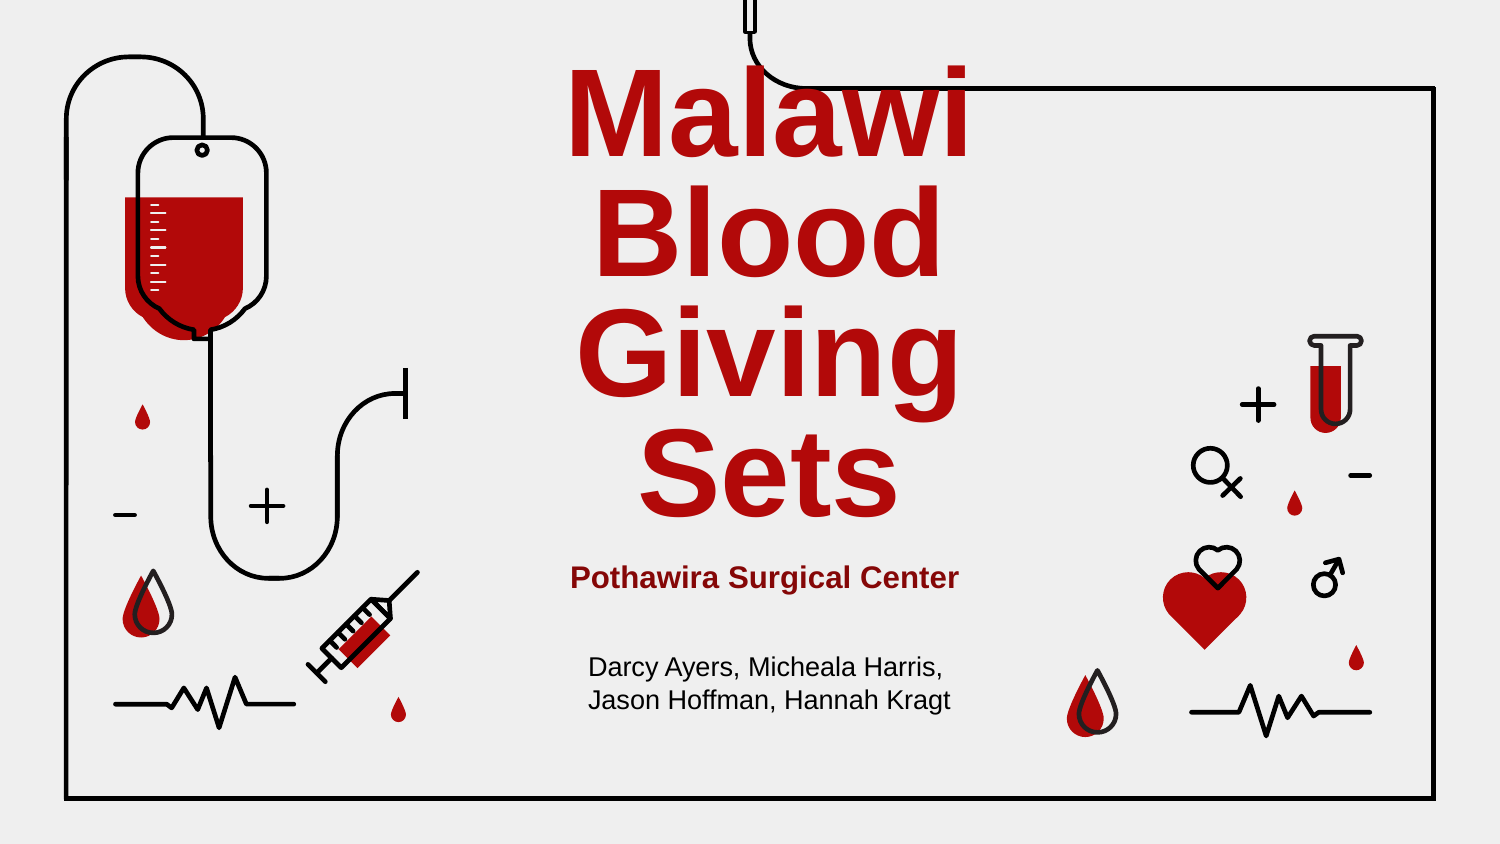

# Malawi Blood Giving Sets
Pothawira Surgical Center

Darcy Ayers, Micheala Harris,
Jason Hoffman, Hannah Kragt